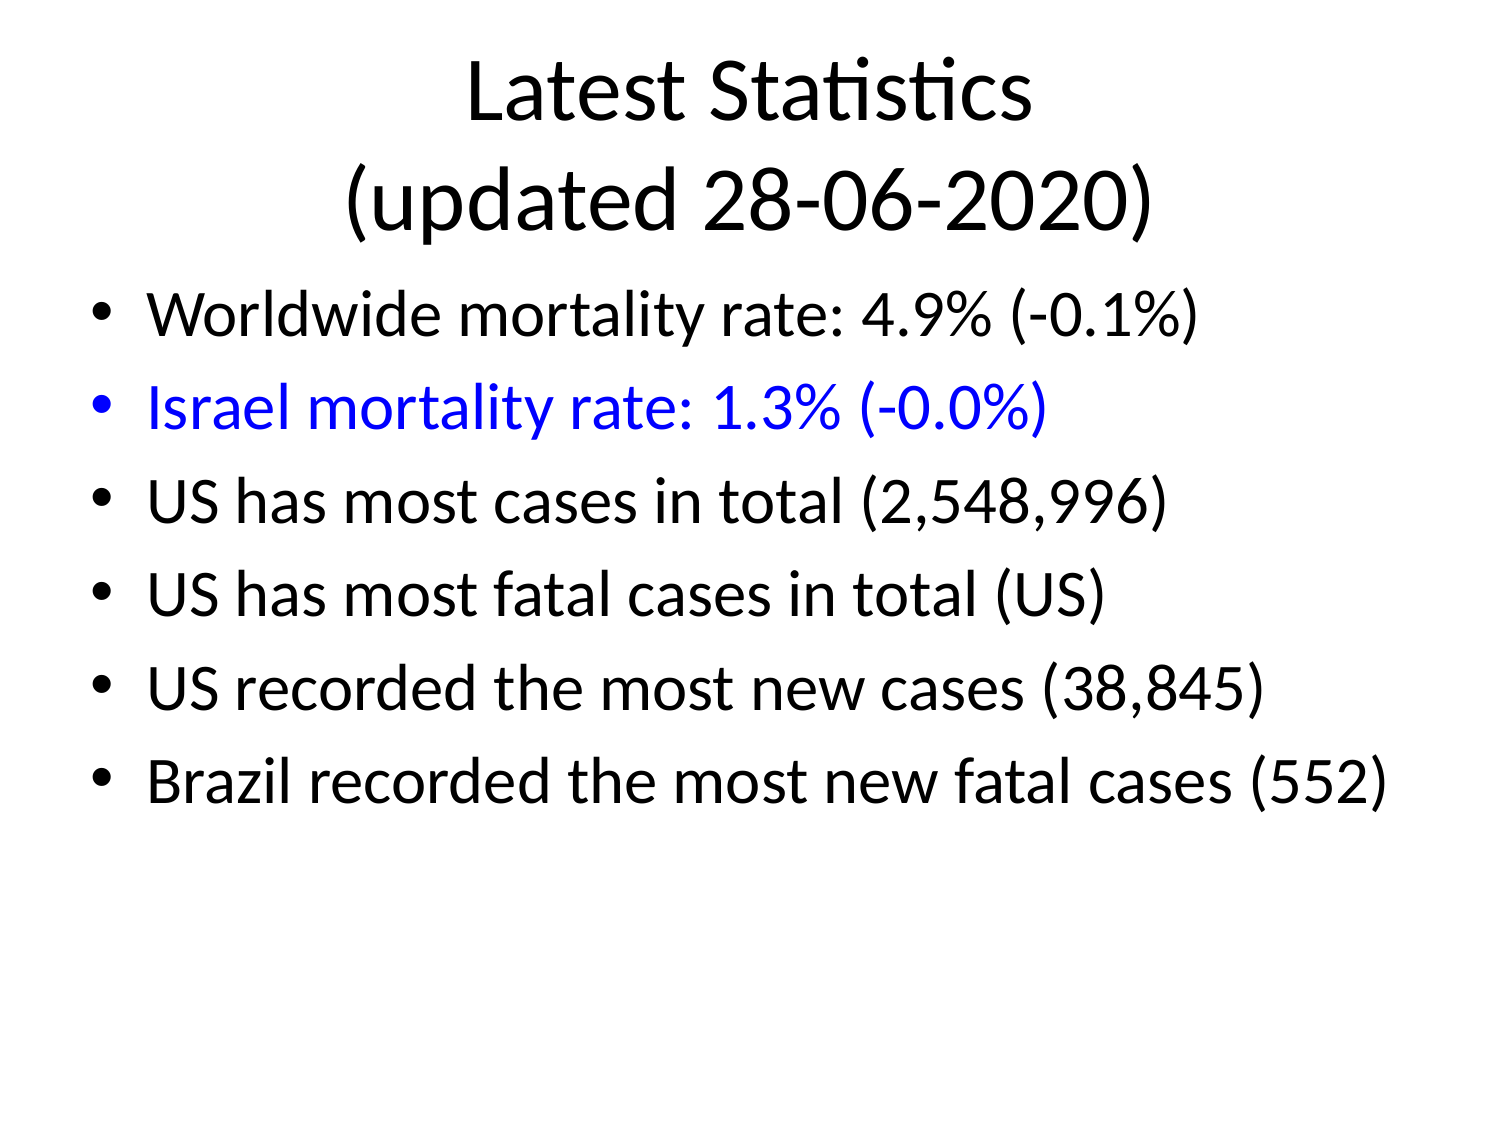

# Latest Statistics
(updated 28-06-2020)
Worldwide mortality rate: 4.9% (-0.1%)
Israel mortality rate: 1.3% (-0.0%)
US has most cases in total (2,548,996)
US has most fatal cases in total (US)
US recorded the most new cases (38,845)
Brazil recorded the most new fatal cases (552)